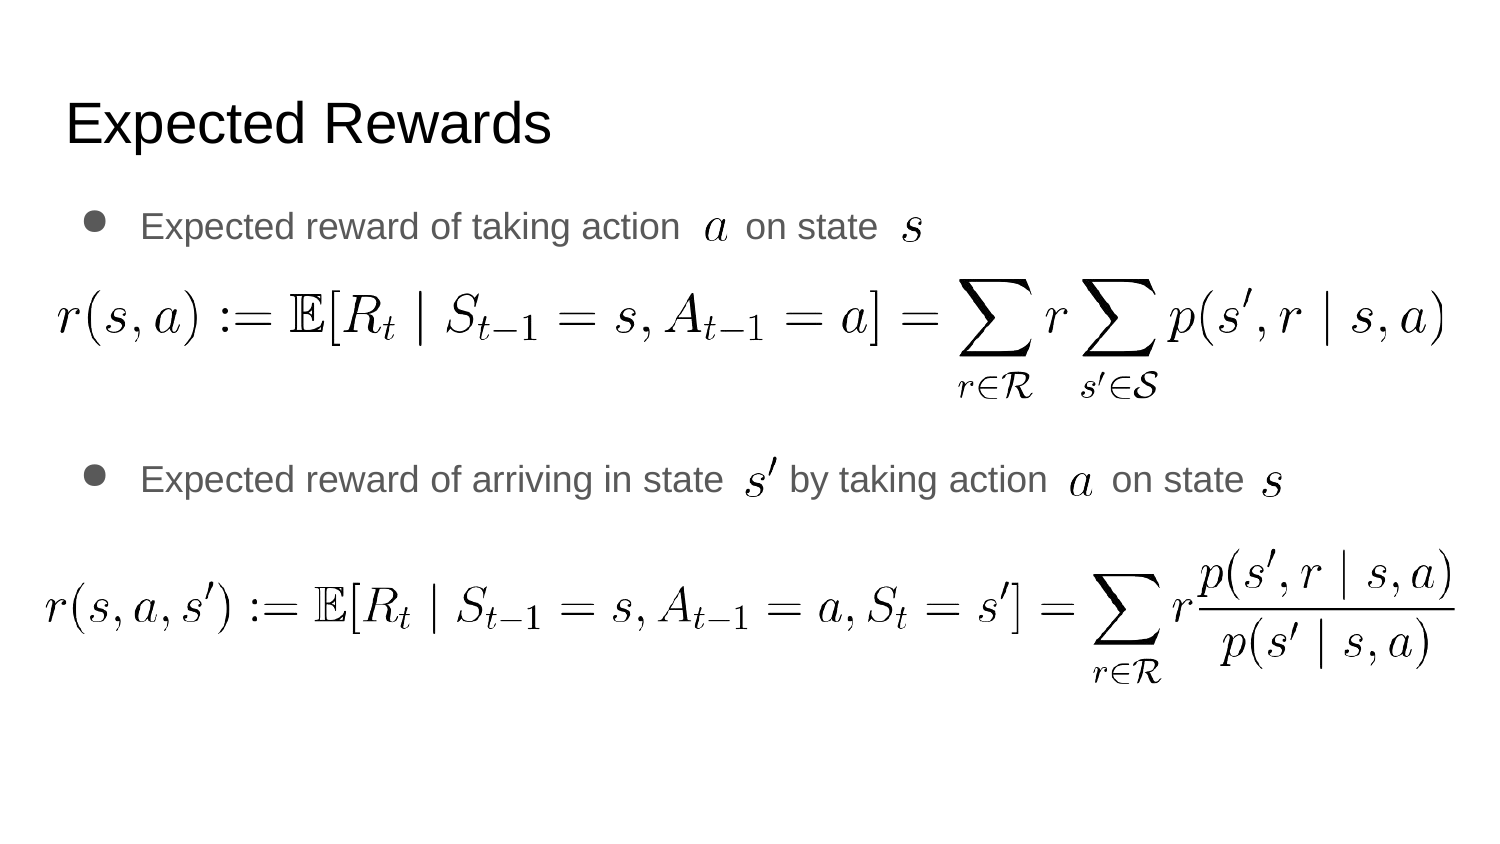

# Expected Rewards
Expected reward of taking action
on state

Expected reward of arriving in state
by taking action
on state